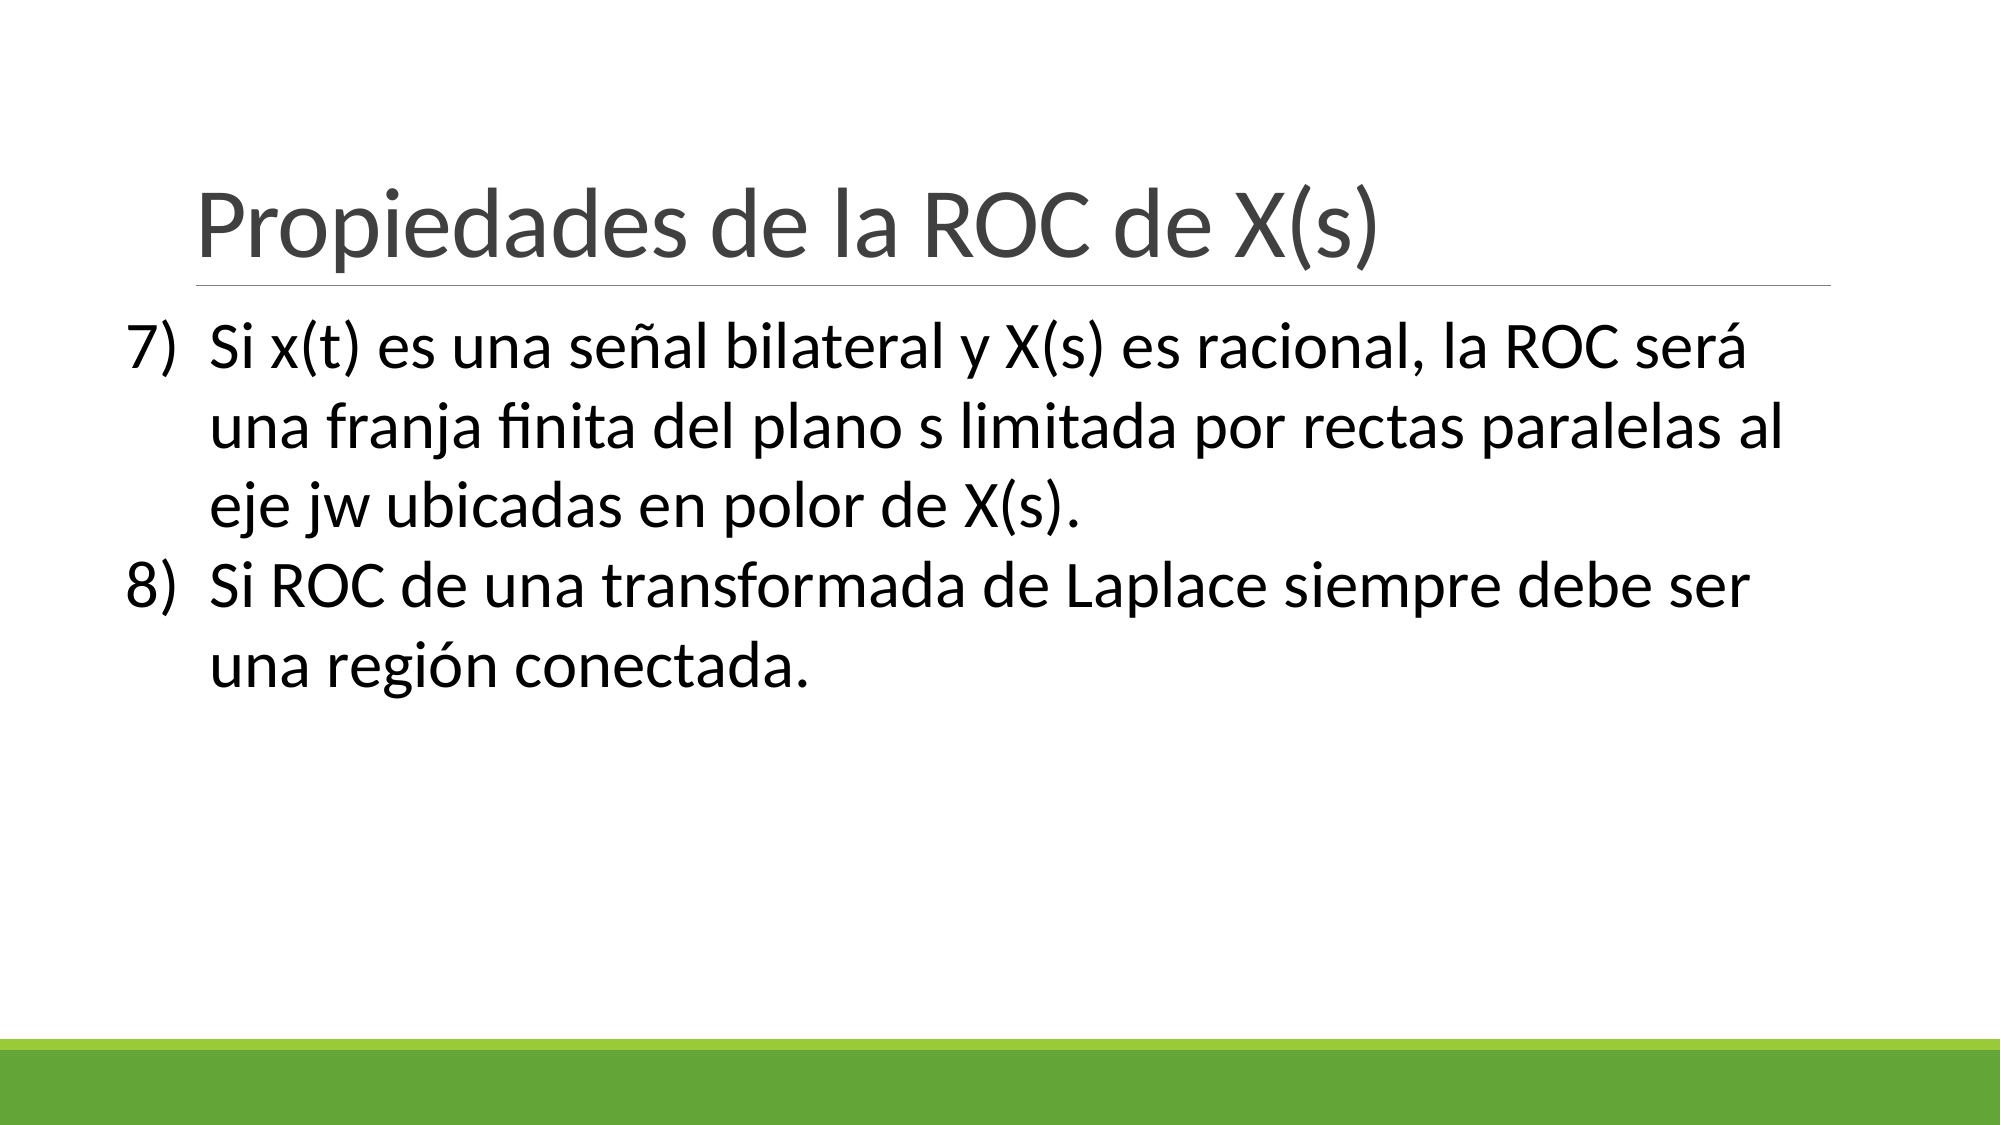

# Propiedades de la ROC de X(s)
Si x(t) es una señal bilateral y X(s) es racional, la ROC será una franja finita del plano s limitada por rectas paralelas al eje jw ubicadas en polor de X(s).
Si ROC de una transformada de Laplace siempre debe ser una región conectada.